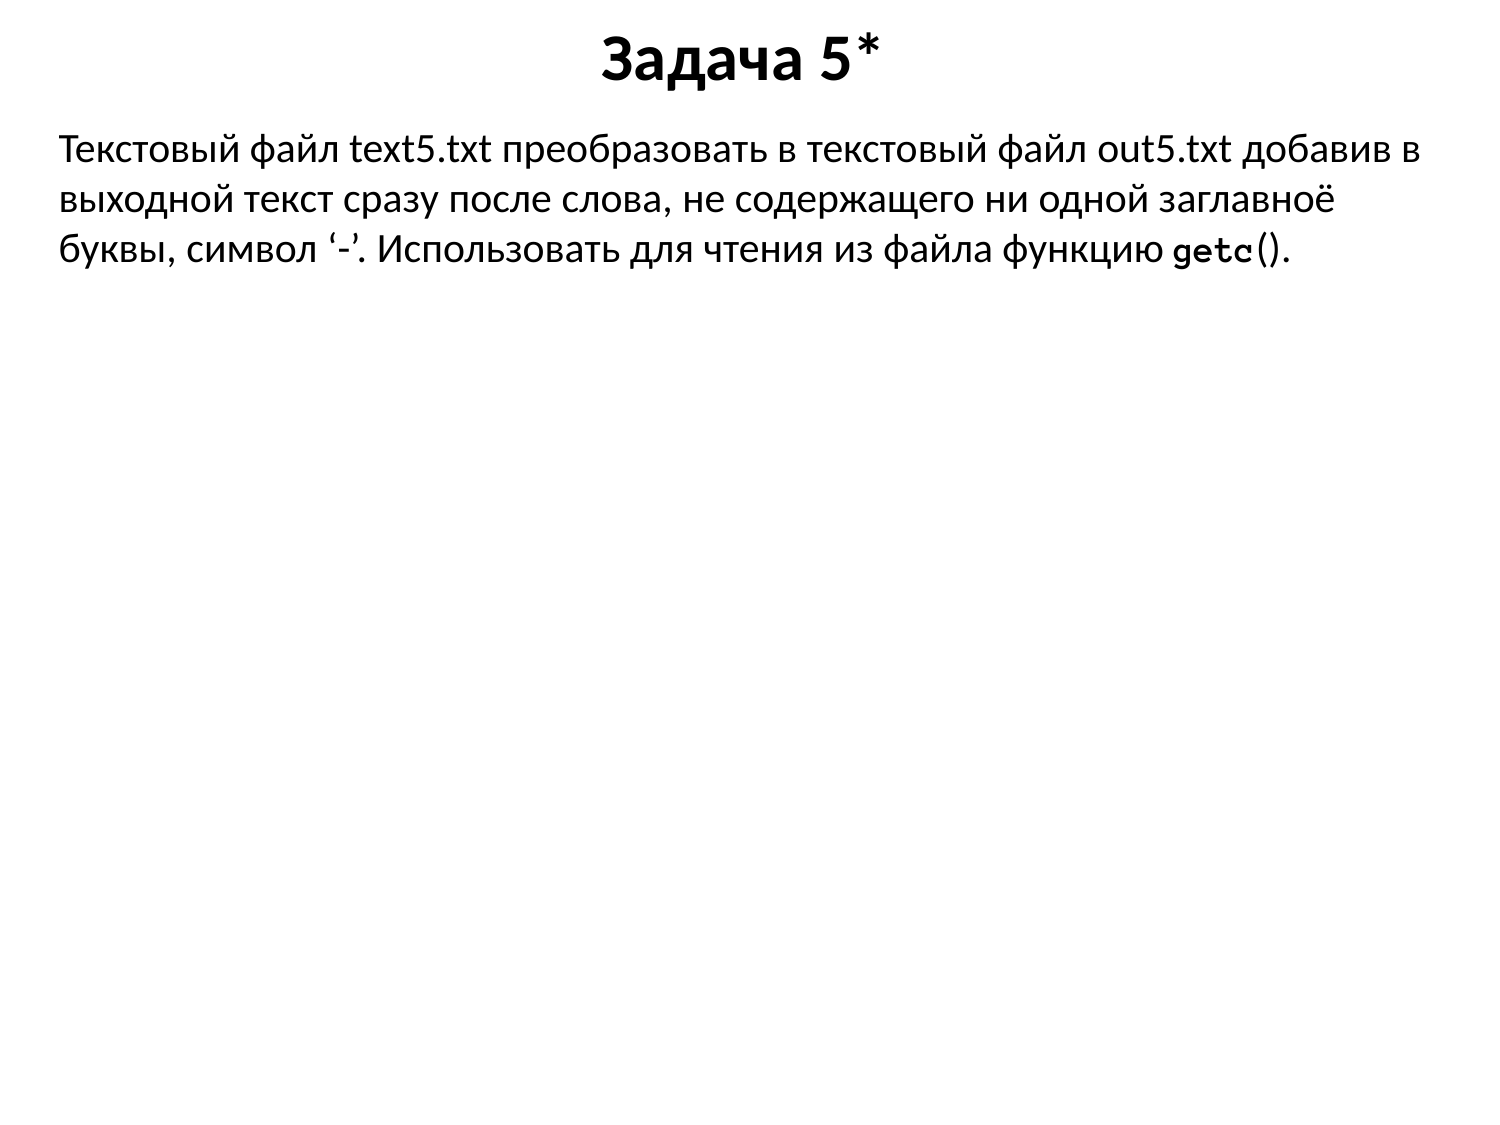

# Задача 5*
Текстовый файл text5.txt преобразовать в текстовый файл out5.txt добавив в выходной текст сразу после слова, не содержащего ни одной заглавноё буквы, символ ‘-’. Использовать для чтения из файла функцию getc().